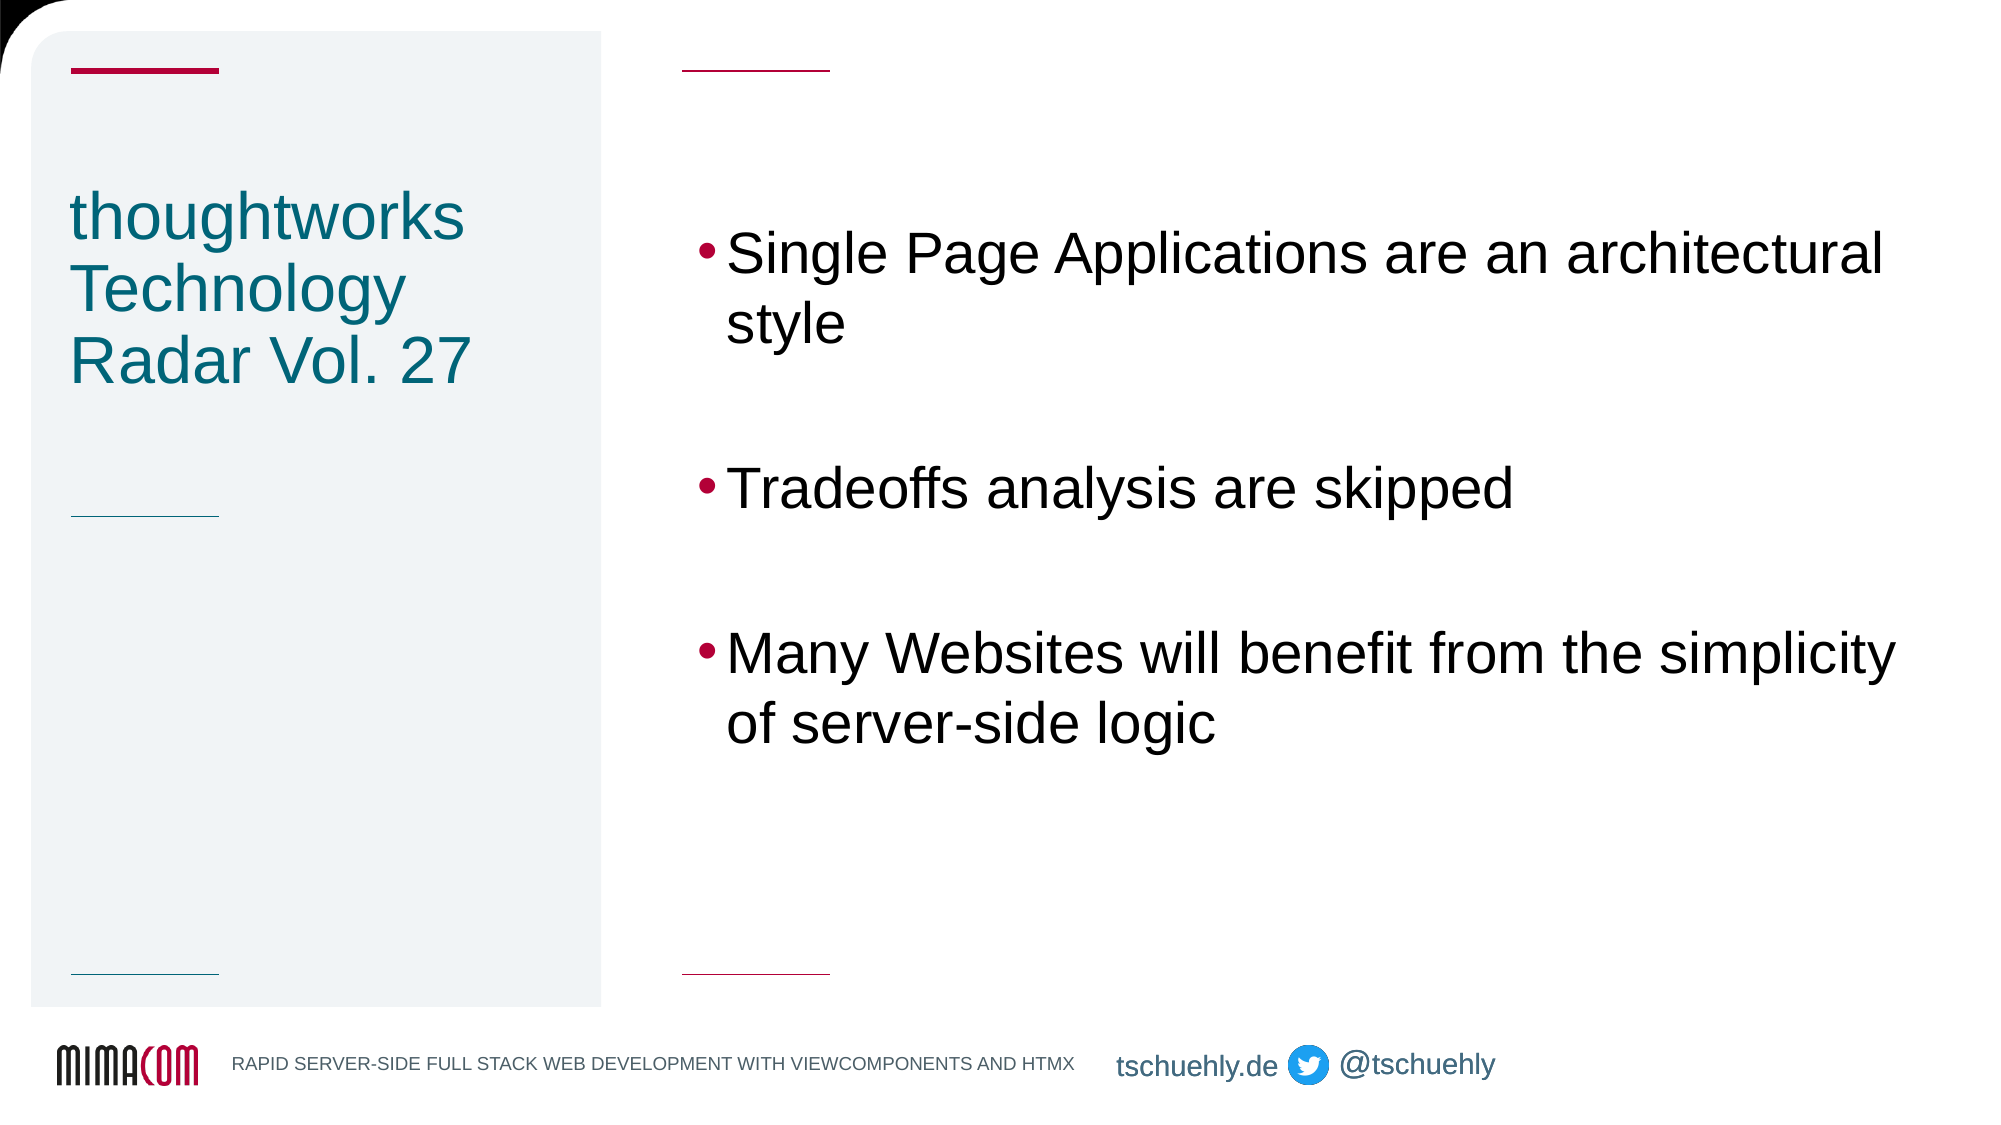

# thoughtworks Technology Radar Vol. 27
Single Page Applications are an architectural style

Tradeoffs analysis are skipped

Many Websites will benefit from the simplicity of server-side logic

RAPID SERVER-SIDE FULL STACK WEB DEVELOPMENT WITH VIEWCOMPONENTS AND HTMX